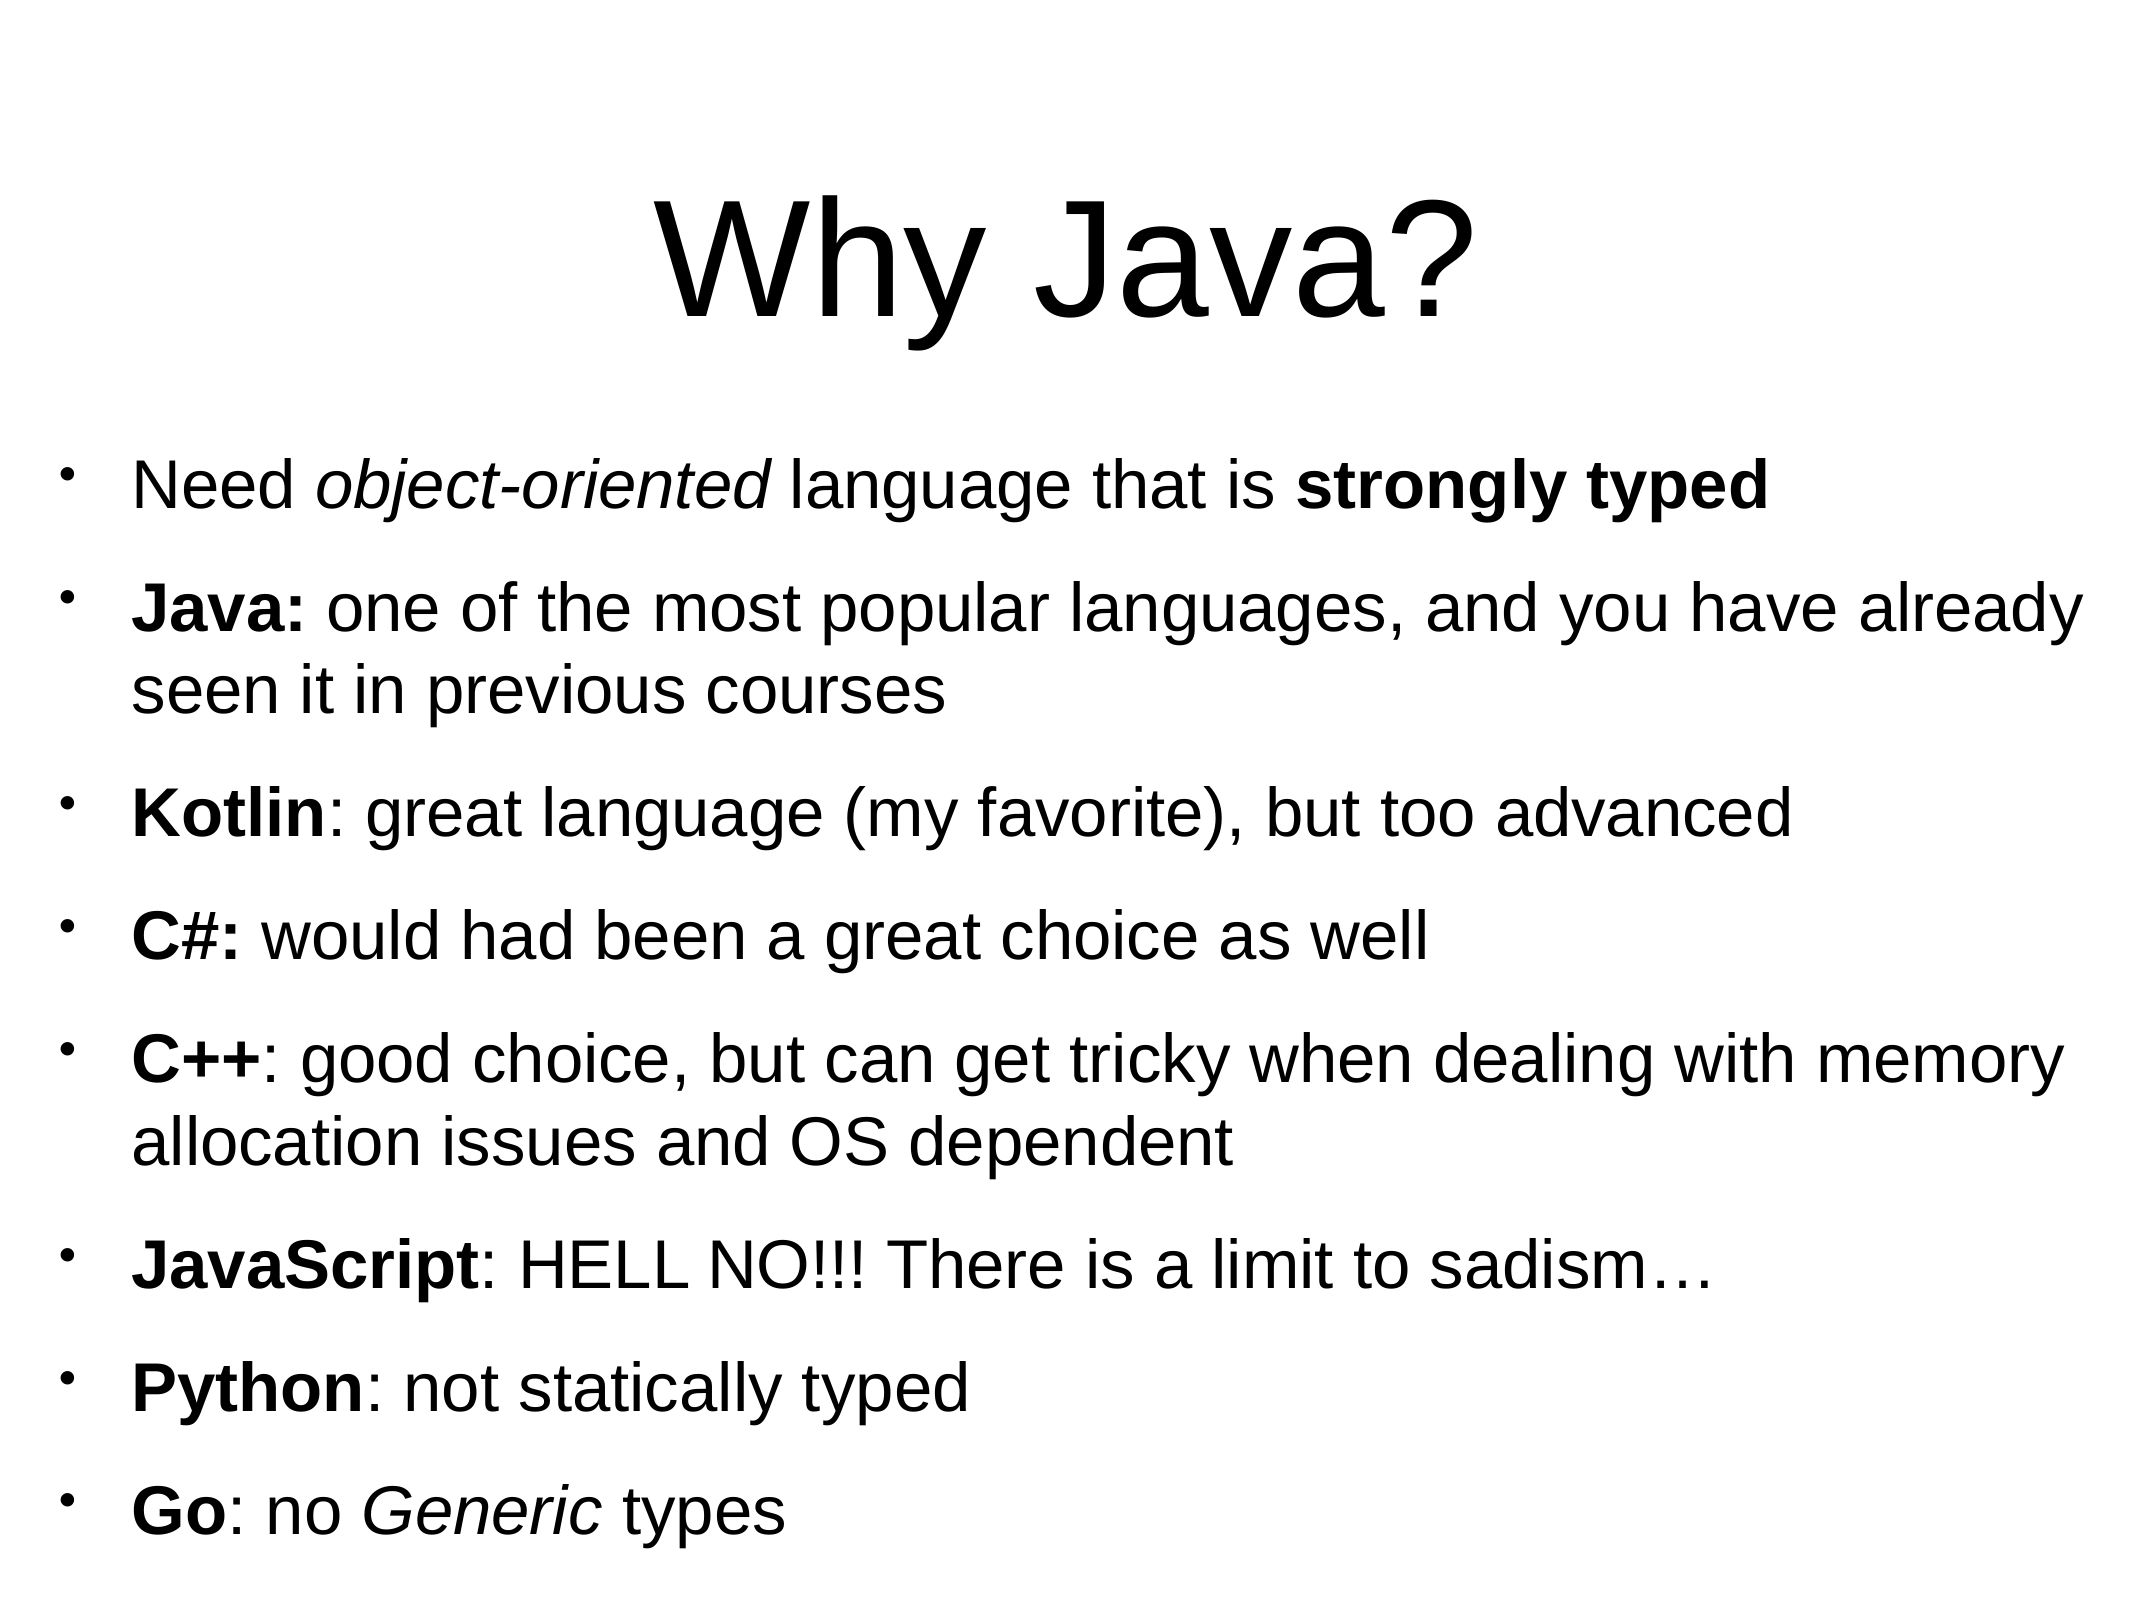

# Why Java?
Need object-oriented language that is strongly typed
Java: one of the most popular languages, and you have already seen it in previous courses
Kotlin: great language (my favorite), but too advanced
C#: would had been a great choice as well
C++: good choice, but can get tricky when dealing with memory allocation issues and OS dependent
JavaScript: HELL NO!!! There is a limit to sadism…
Python: not statically typed
Go: no Generic types